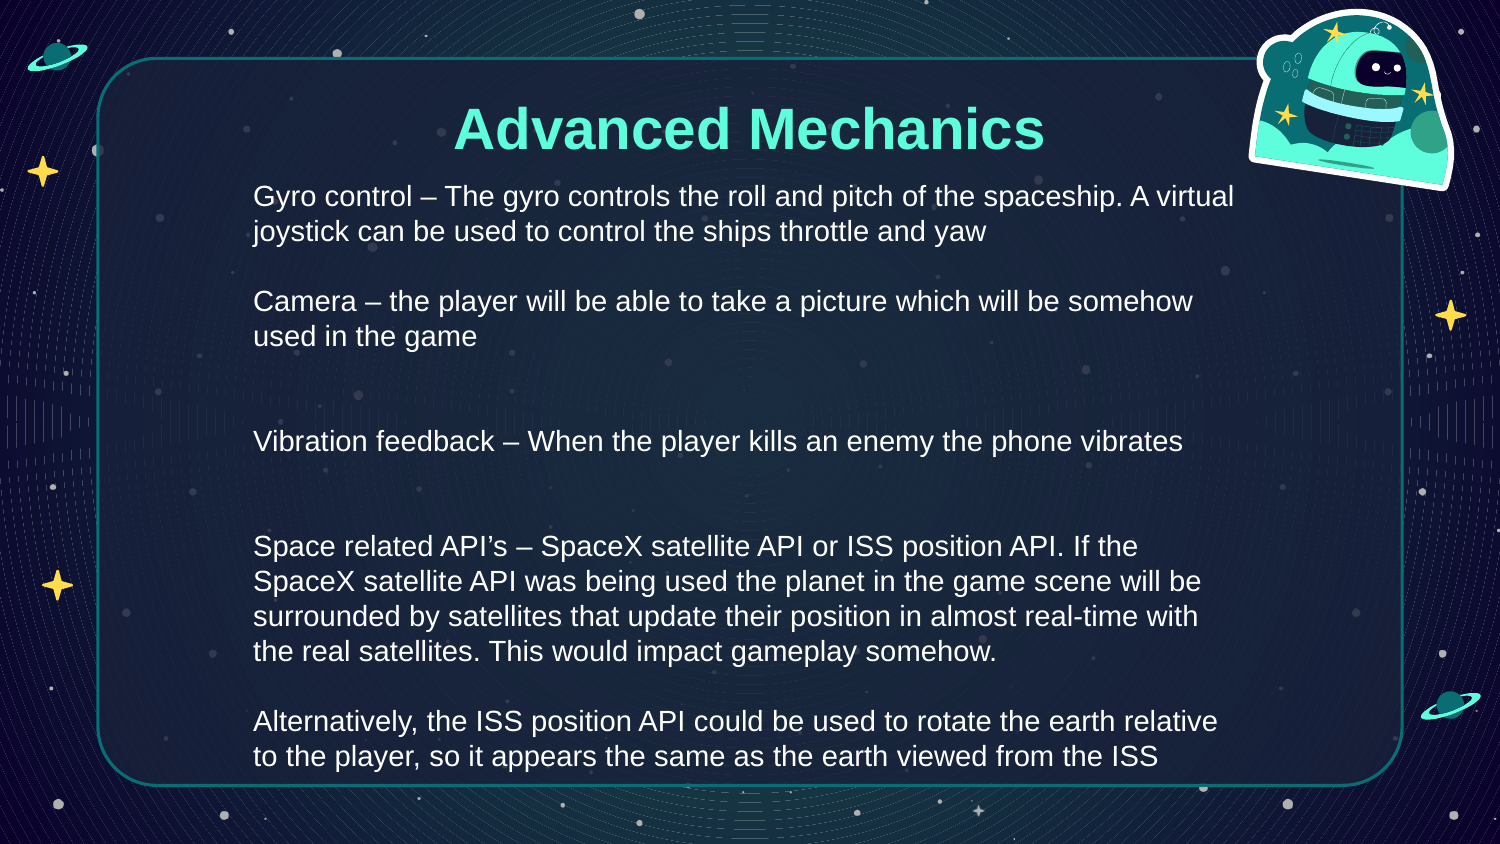

# Advanced Mechanics
Gyro control – The gyro controls the roll and pitch of the spaceship. A virtual joystick can be used to control the ships throttle and yaw

Camera – the player will be able to take a picture which will be somehow used in the game

Vibration feedback – When the player kills an enemy the phone vibrates

Space related API’s – SpaceX satellite API or ISS position API. If the SpaceX satellite API was being used the planet in the game scene will be surrounded by satellites that update their position in almost real-time with the real satellites. This would impact gameplay somehow.

Alternatively, the ISS position API could be used to rotate the earth relative to the player, so it appears the same as the earth viewed from the ISS